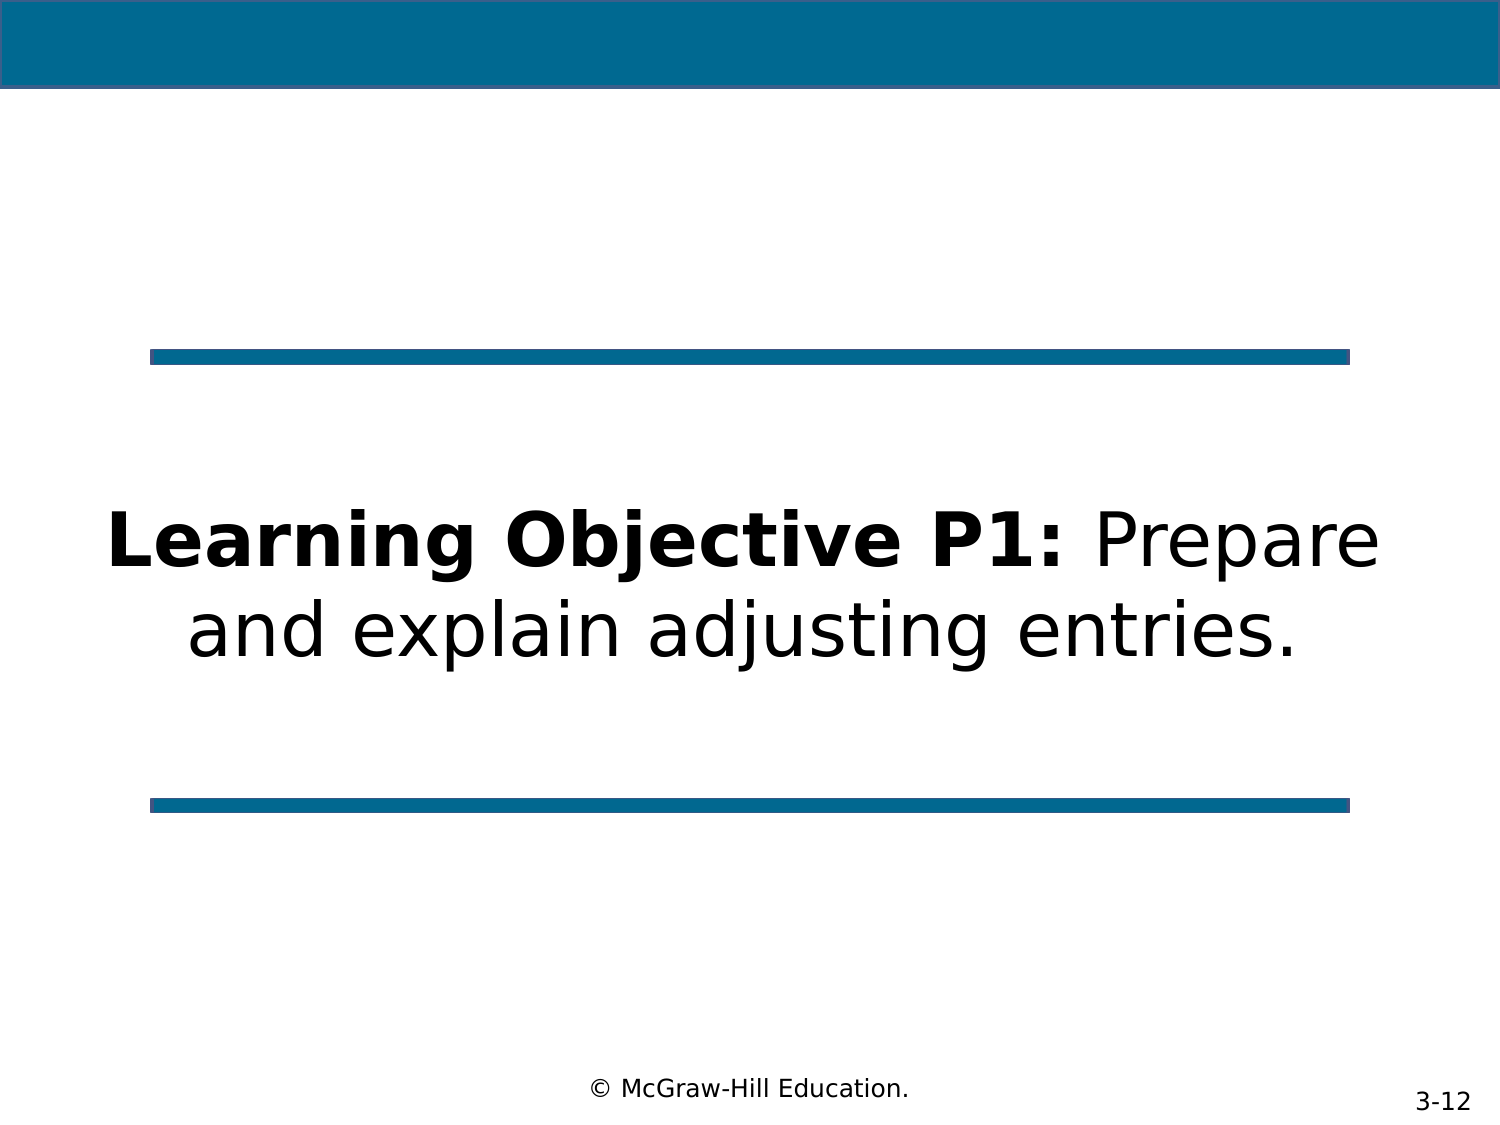

# Learning Objective P1: Prepare and explain adjusting entries.